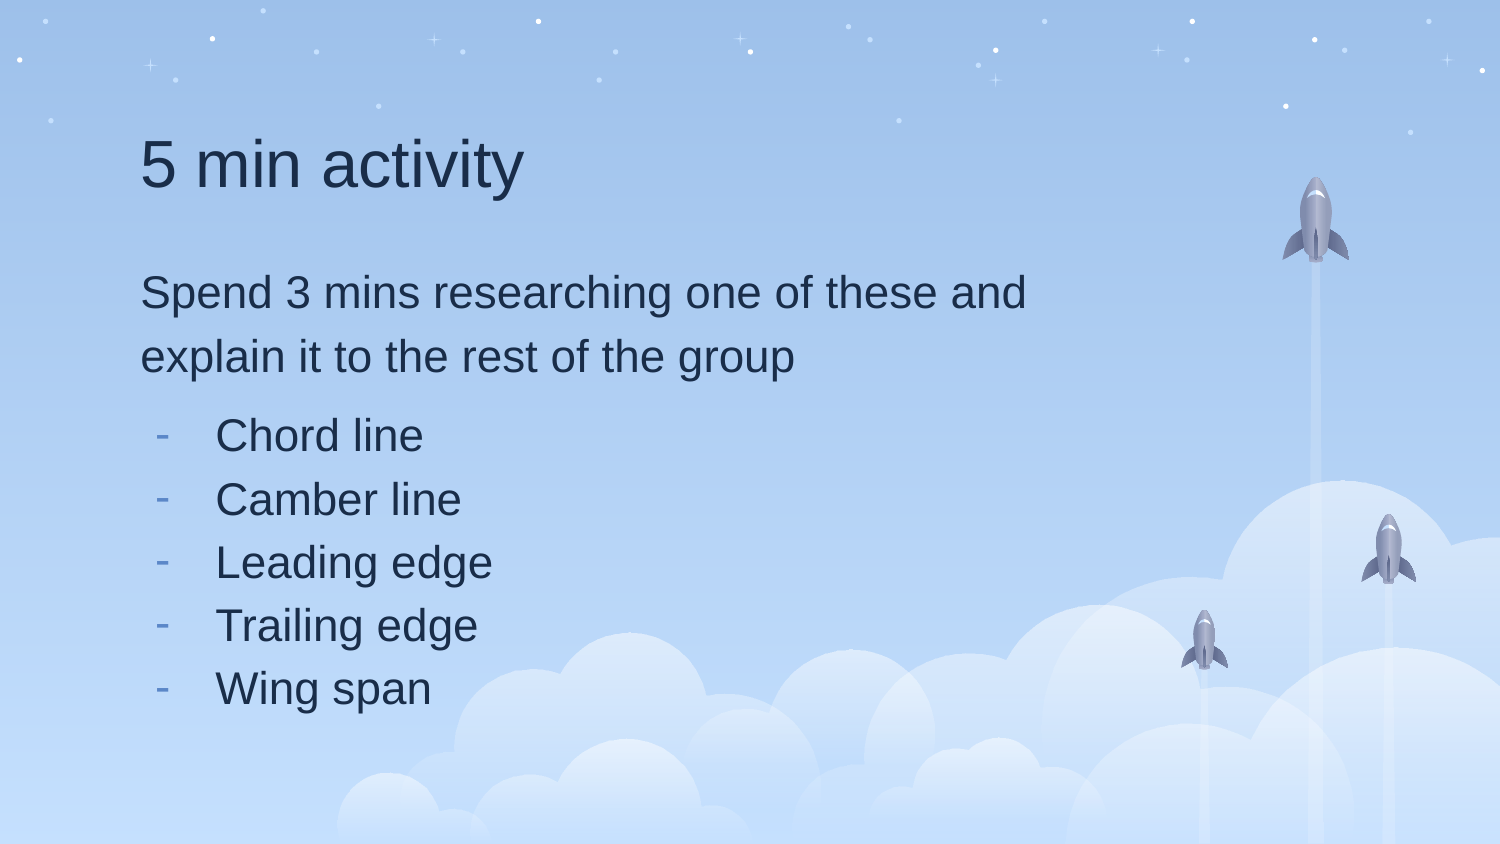

# 5 min activity
Spend 3 mins researching one of these and explain it to the rest of the group
Chord line
Camber line
Leading edge
Trailing edge
Wing span